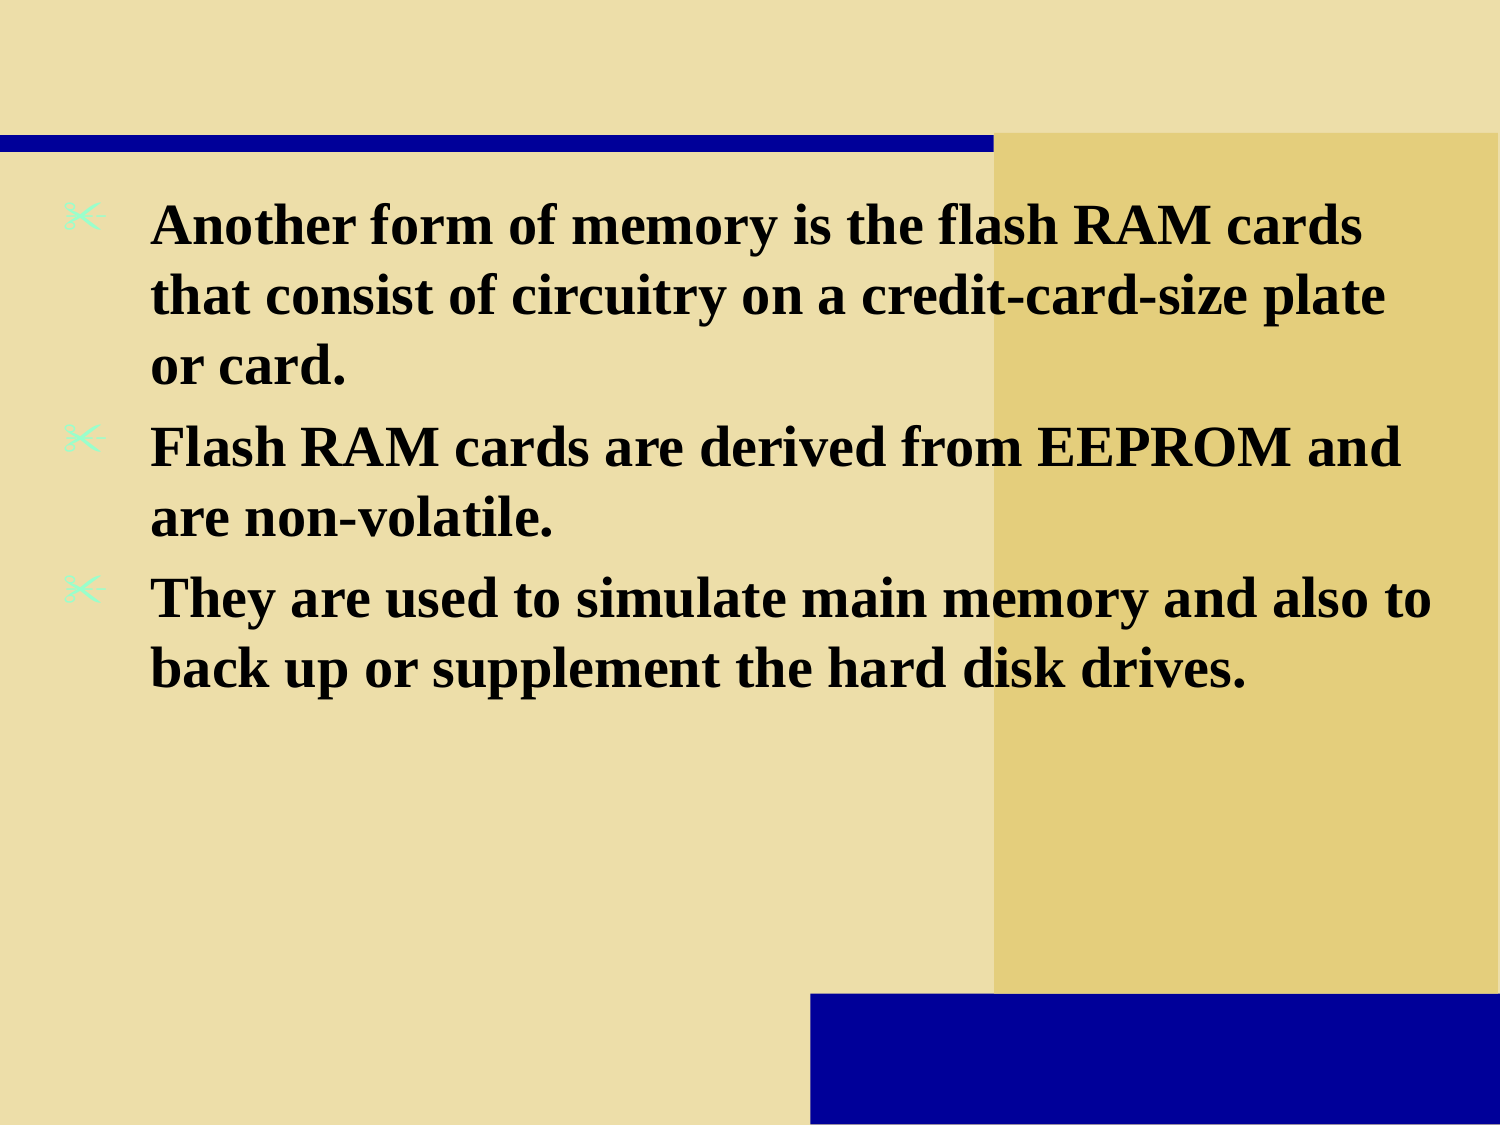

#
Another form of memory is the flash RAM cards that consist of circuitry on a credit-card-size plate or card.
Flash RAM cards are derived from EEPROM and are non-volatile.
They are used to simulate main memory and also to back up or supplement the hard disk drives.